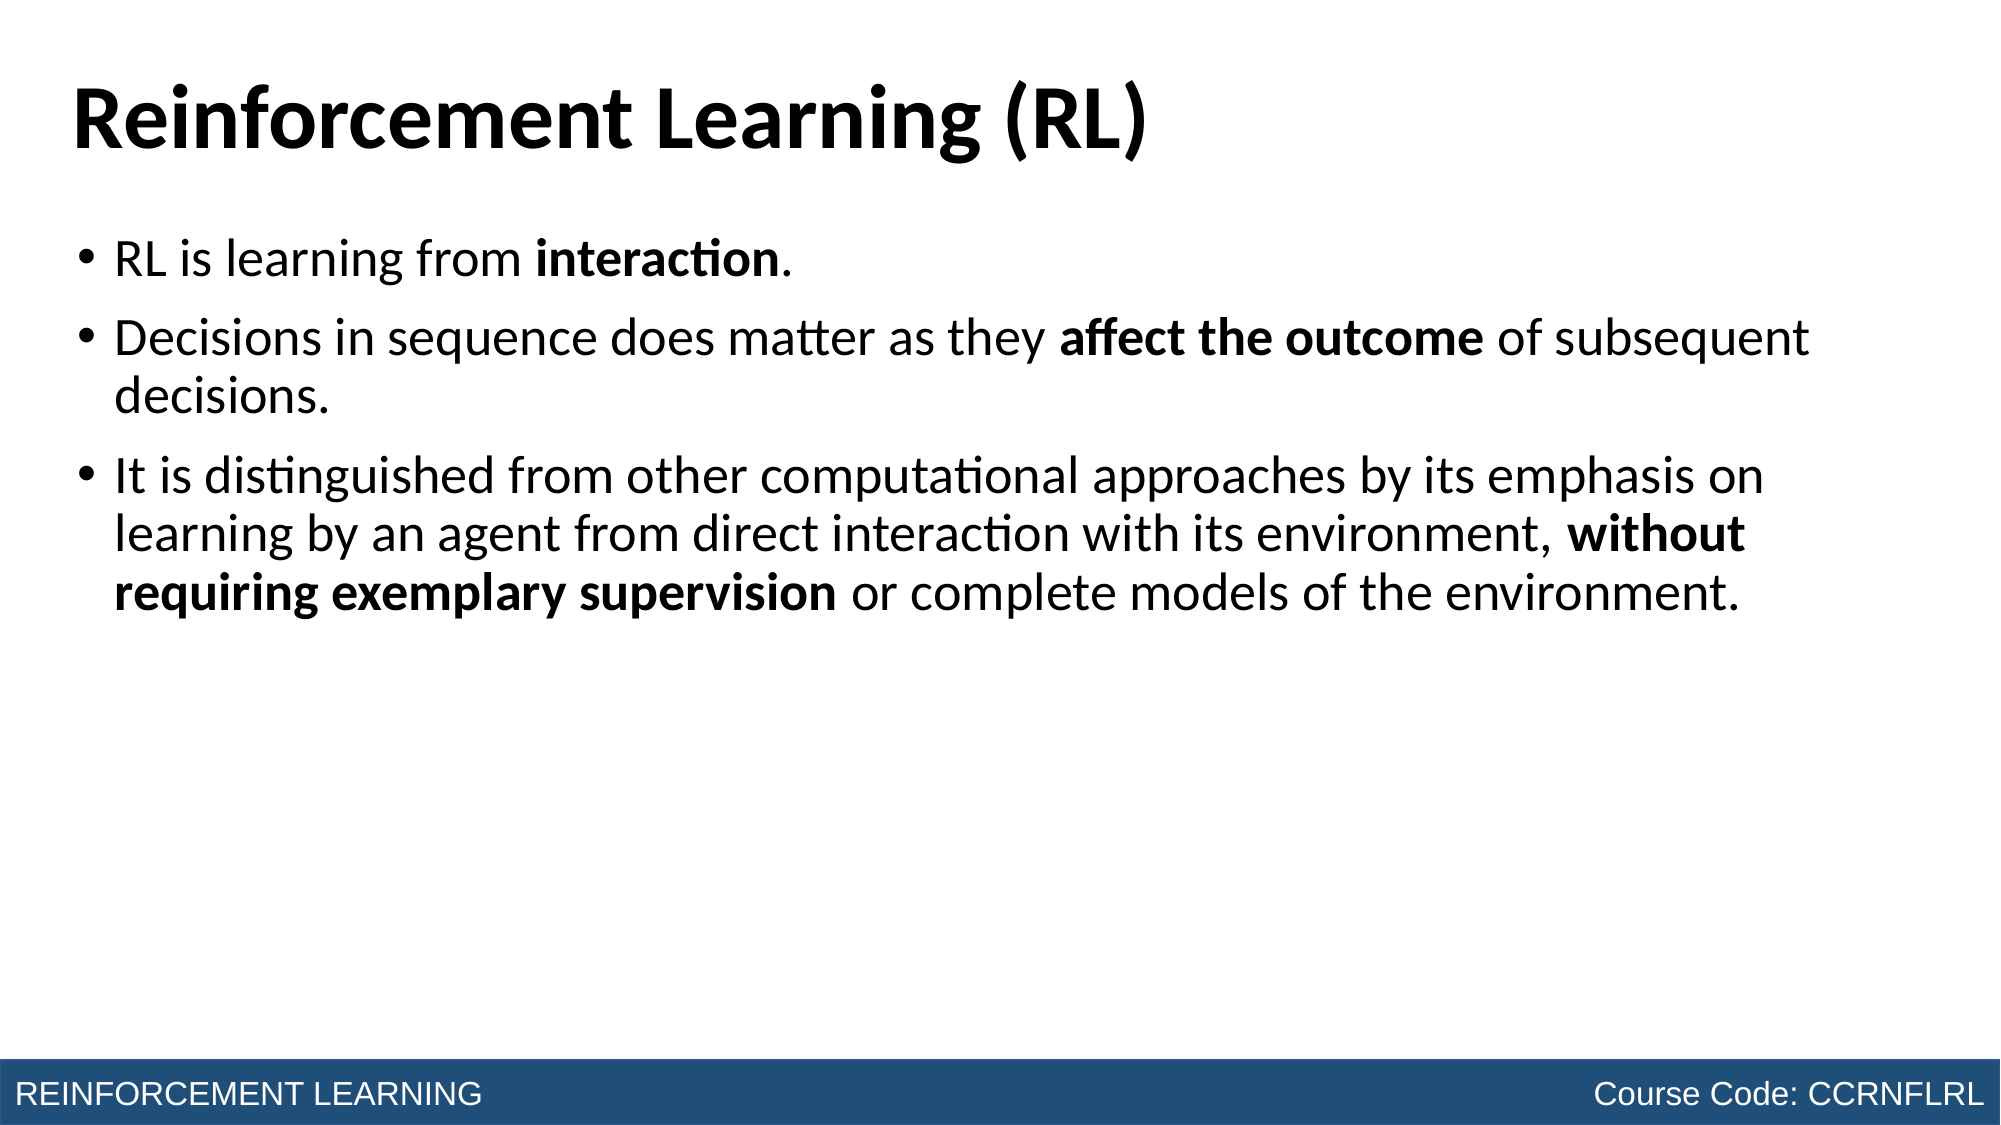

Course Code: CCINCOM/L
INTRODUCTION TO COMPUTING
# Reinforcement Learning (RL)
RL is learning from interaction.
Decisions in sequence does matter as they affect the outcome of subsequent decisions.
It is distinguished from other computational approaches by its emphasis on learning by an agent from direct interaction with its environment, without requiring exemplary supervision or complete models of the environment.
Review in Probability, Intro to RL Concepts

Joseph Marvin R. Imperial
REINFORCEMENT LEARNING
NU College of Computing and Information Technologies
Course Code: CCRNFLRL